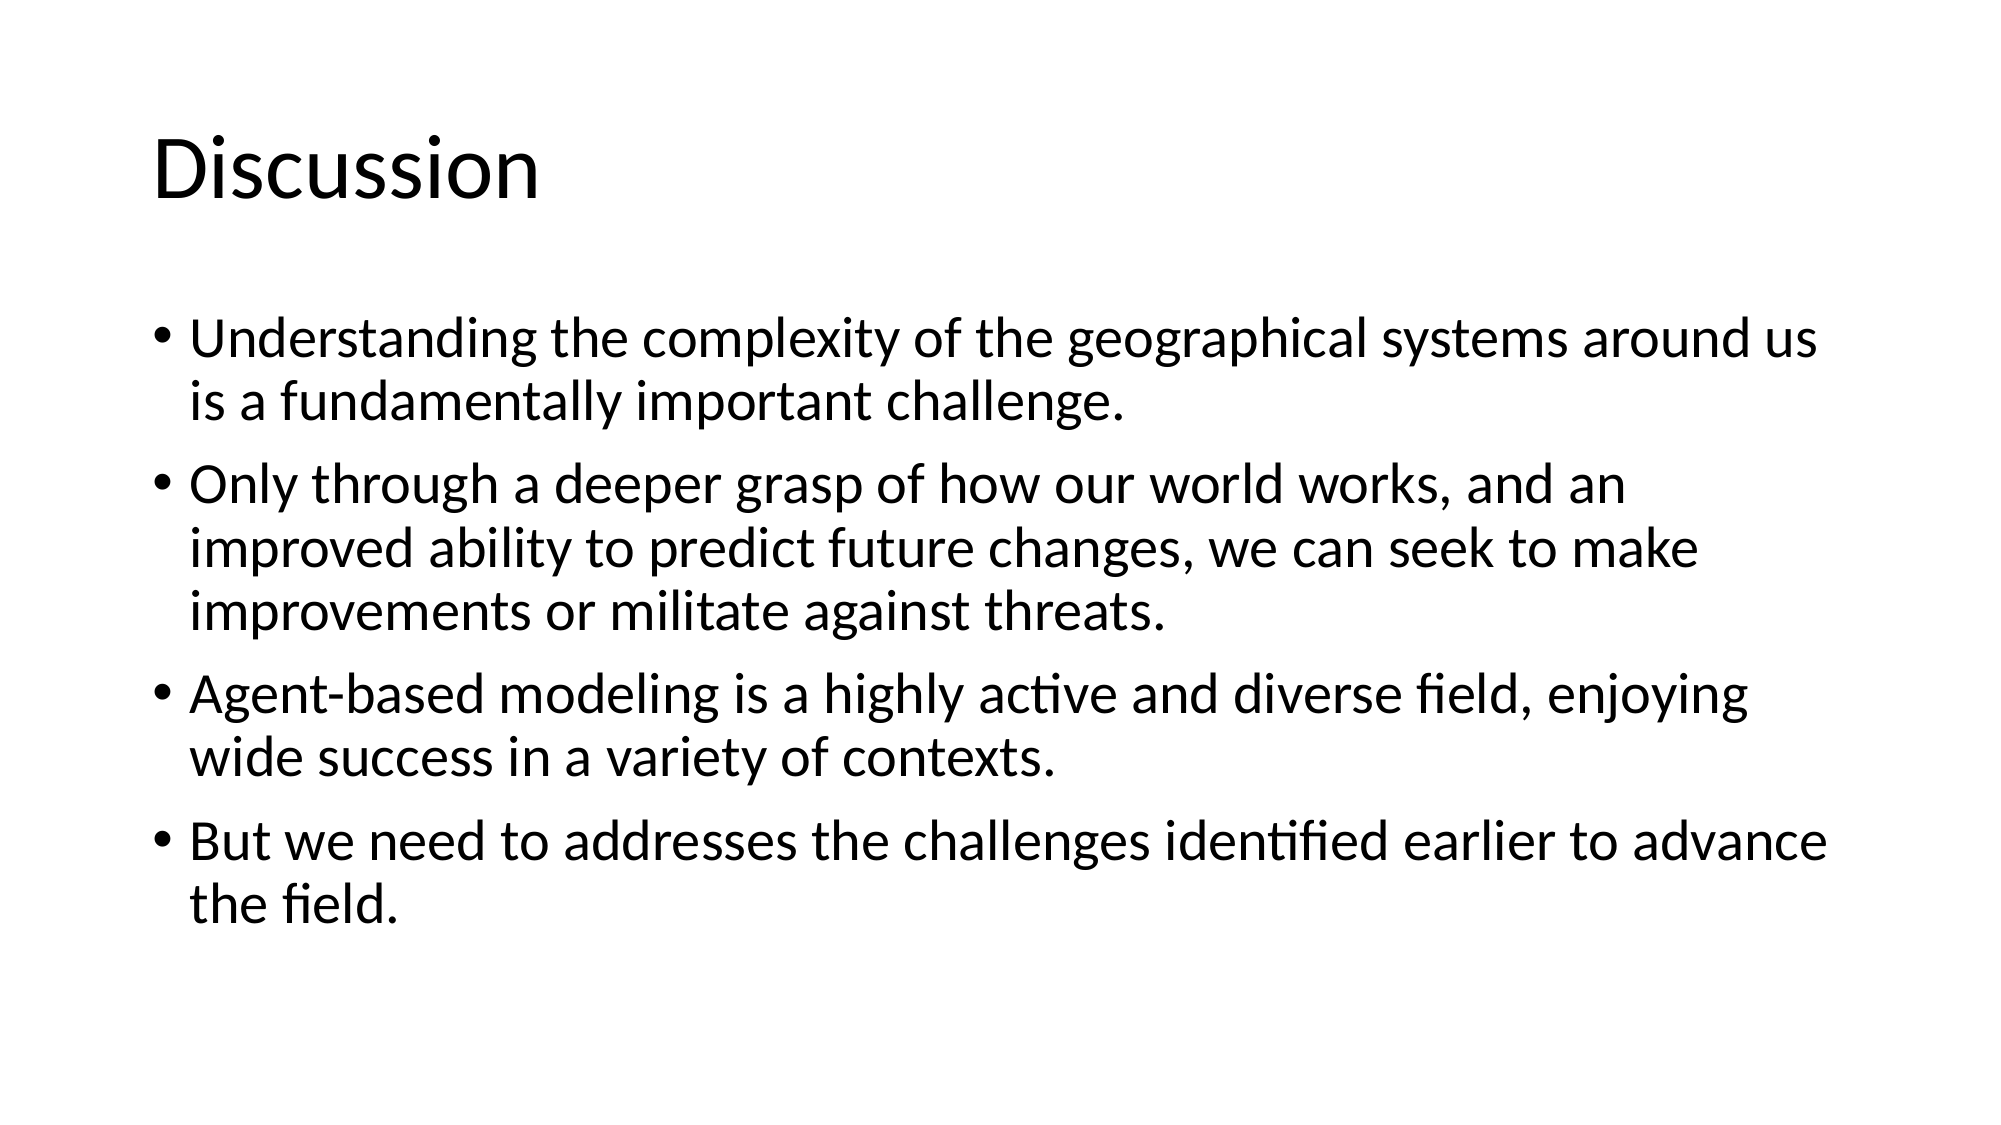

# Discussion
Understanding the complexity of the geographical systems around us is a fundamentally important challenge.
Only through a deeper grasp of how our world works, and an improved ability to predict future changes, we can seek to make improvements or militate against threats.
Agent-based modeling is a highly active and diverse field, enjoying wide success in a variety of contexts.
But we need to addresses the challenges identified earlier to advance the field.